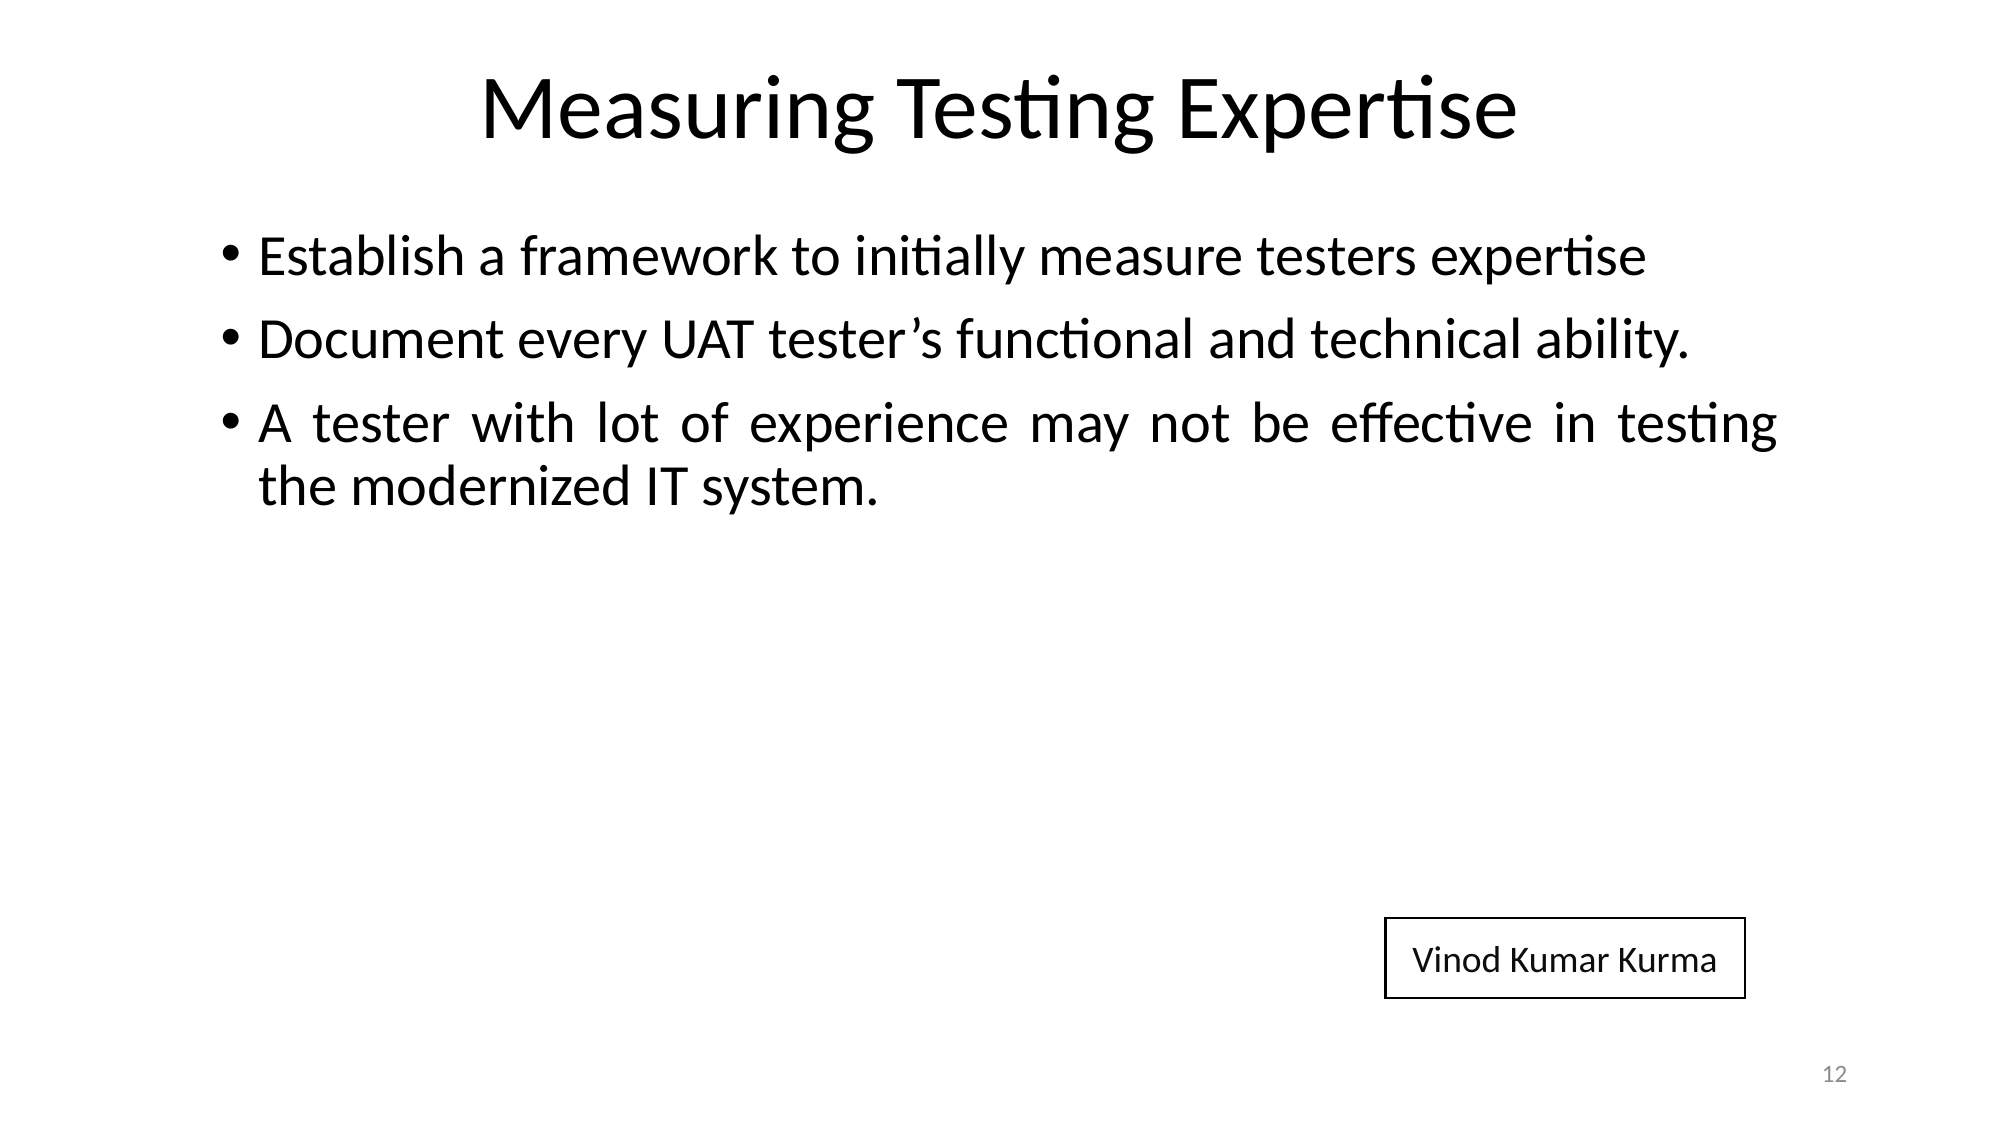

# Measuring Testing Expertise
Establish a framework to initially measure testers expertise
Document every UAT tester’s functional and technical ability.
A tester with lot of experience may not be effective in testing the modernized IT system.

Vinod Kumar Kurma
12